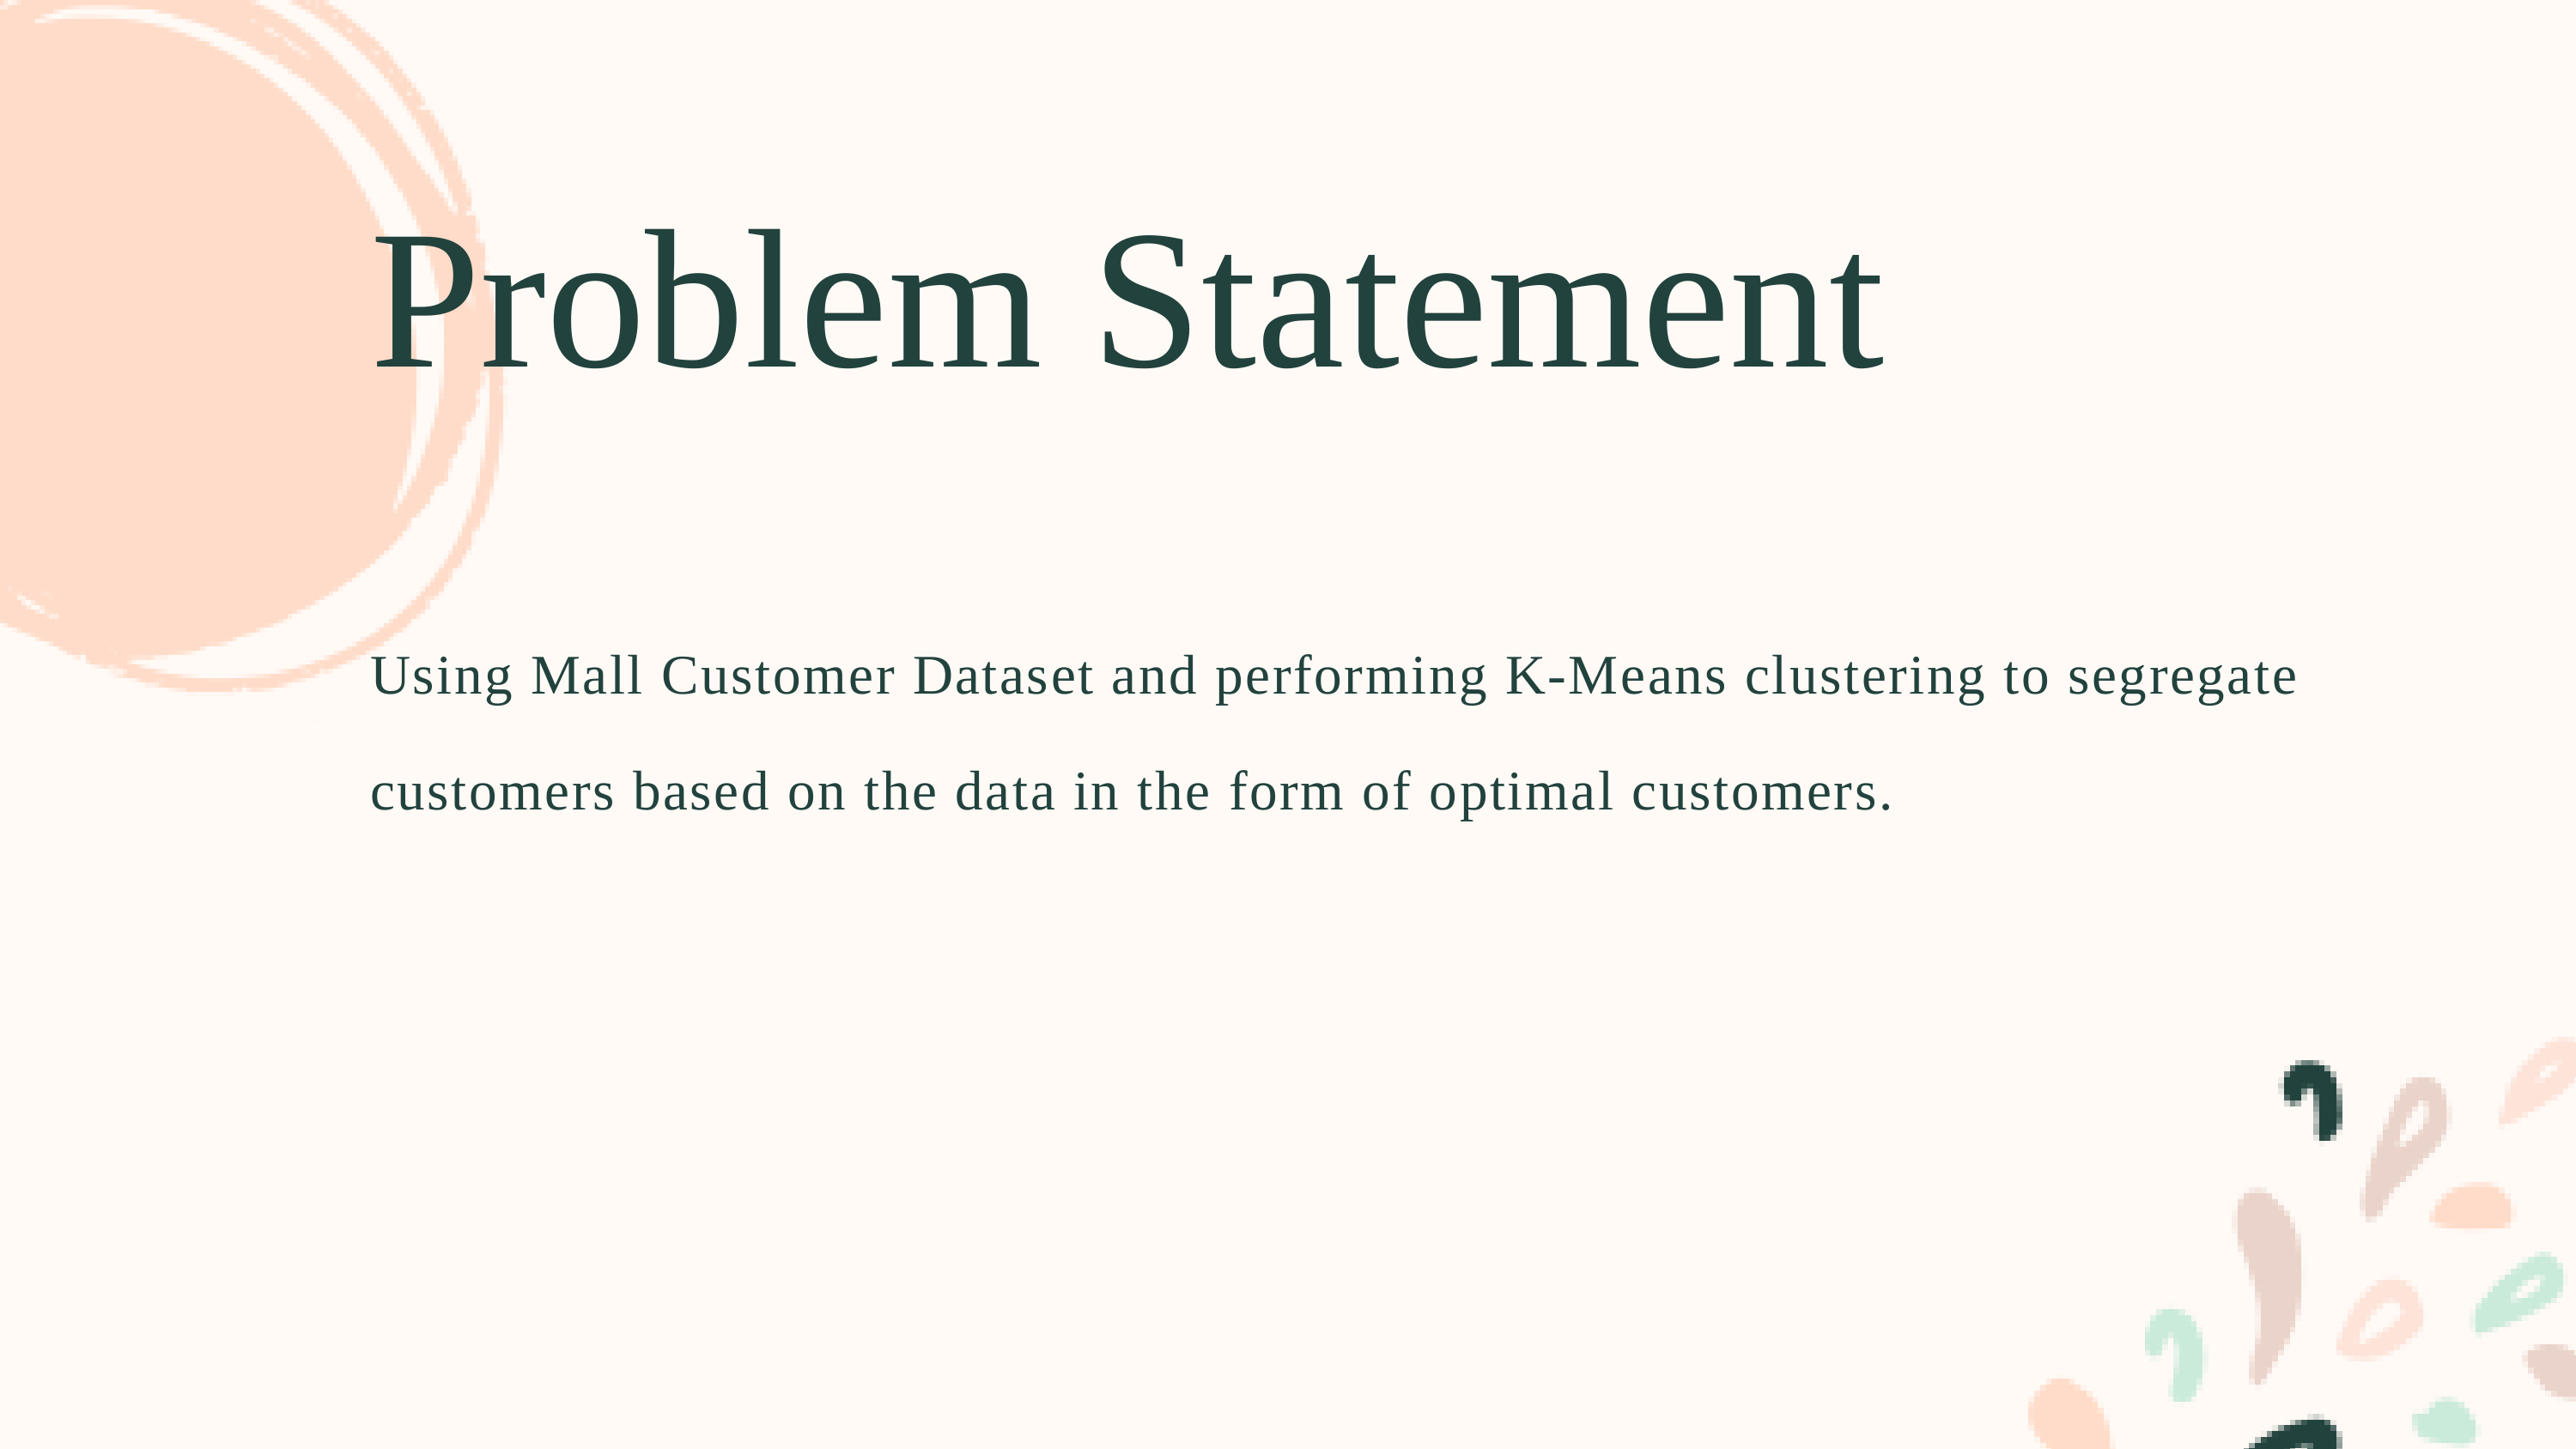

Problem Statement
Using Mall Customer Dataset and performing K-Means clustering to segregate customers based on the data in the form of optimal customers.